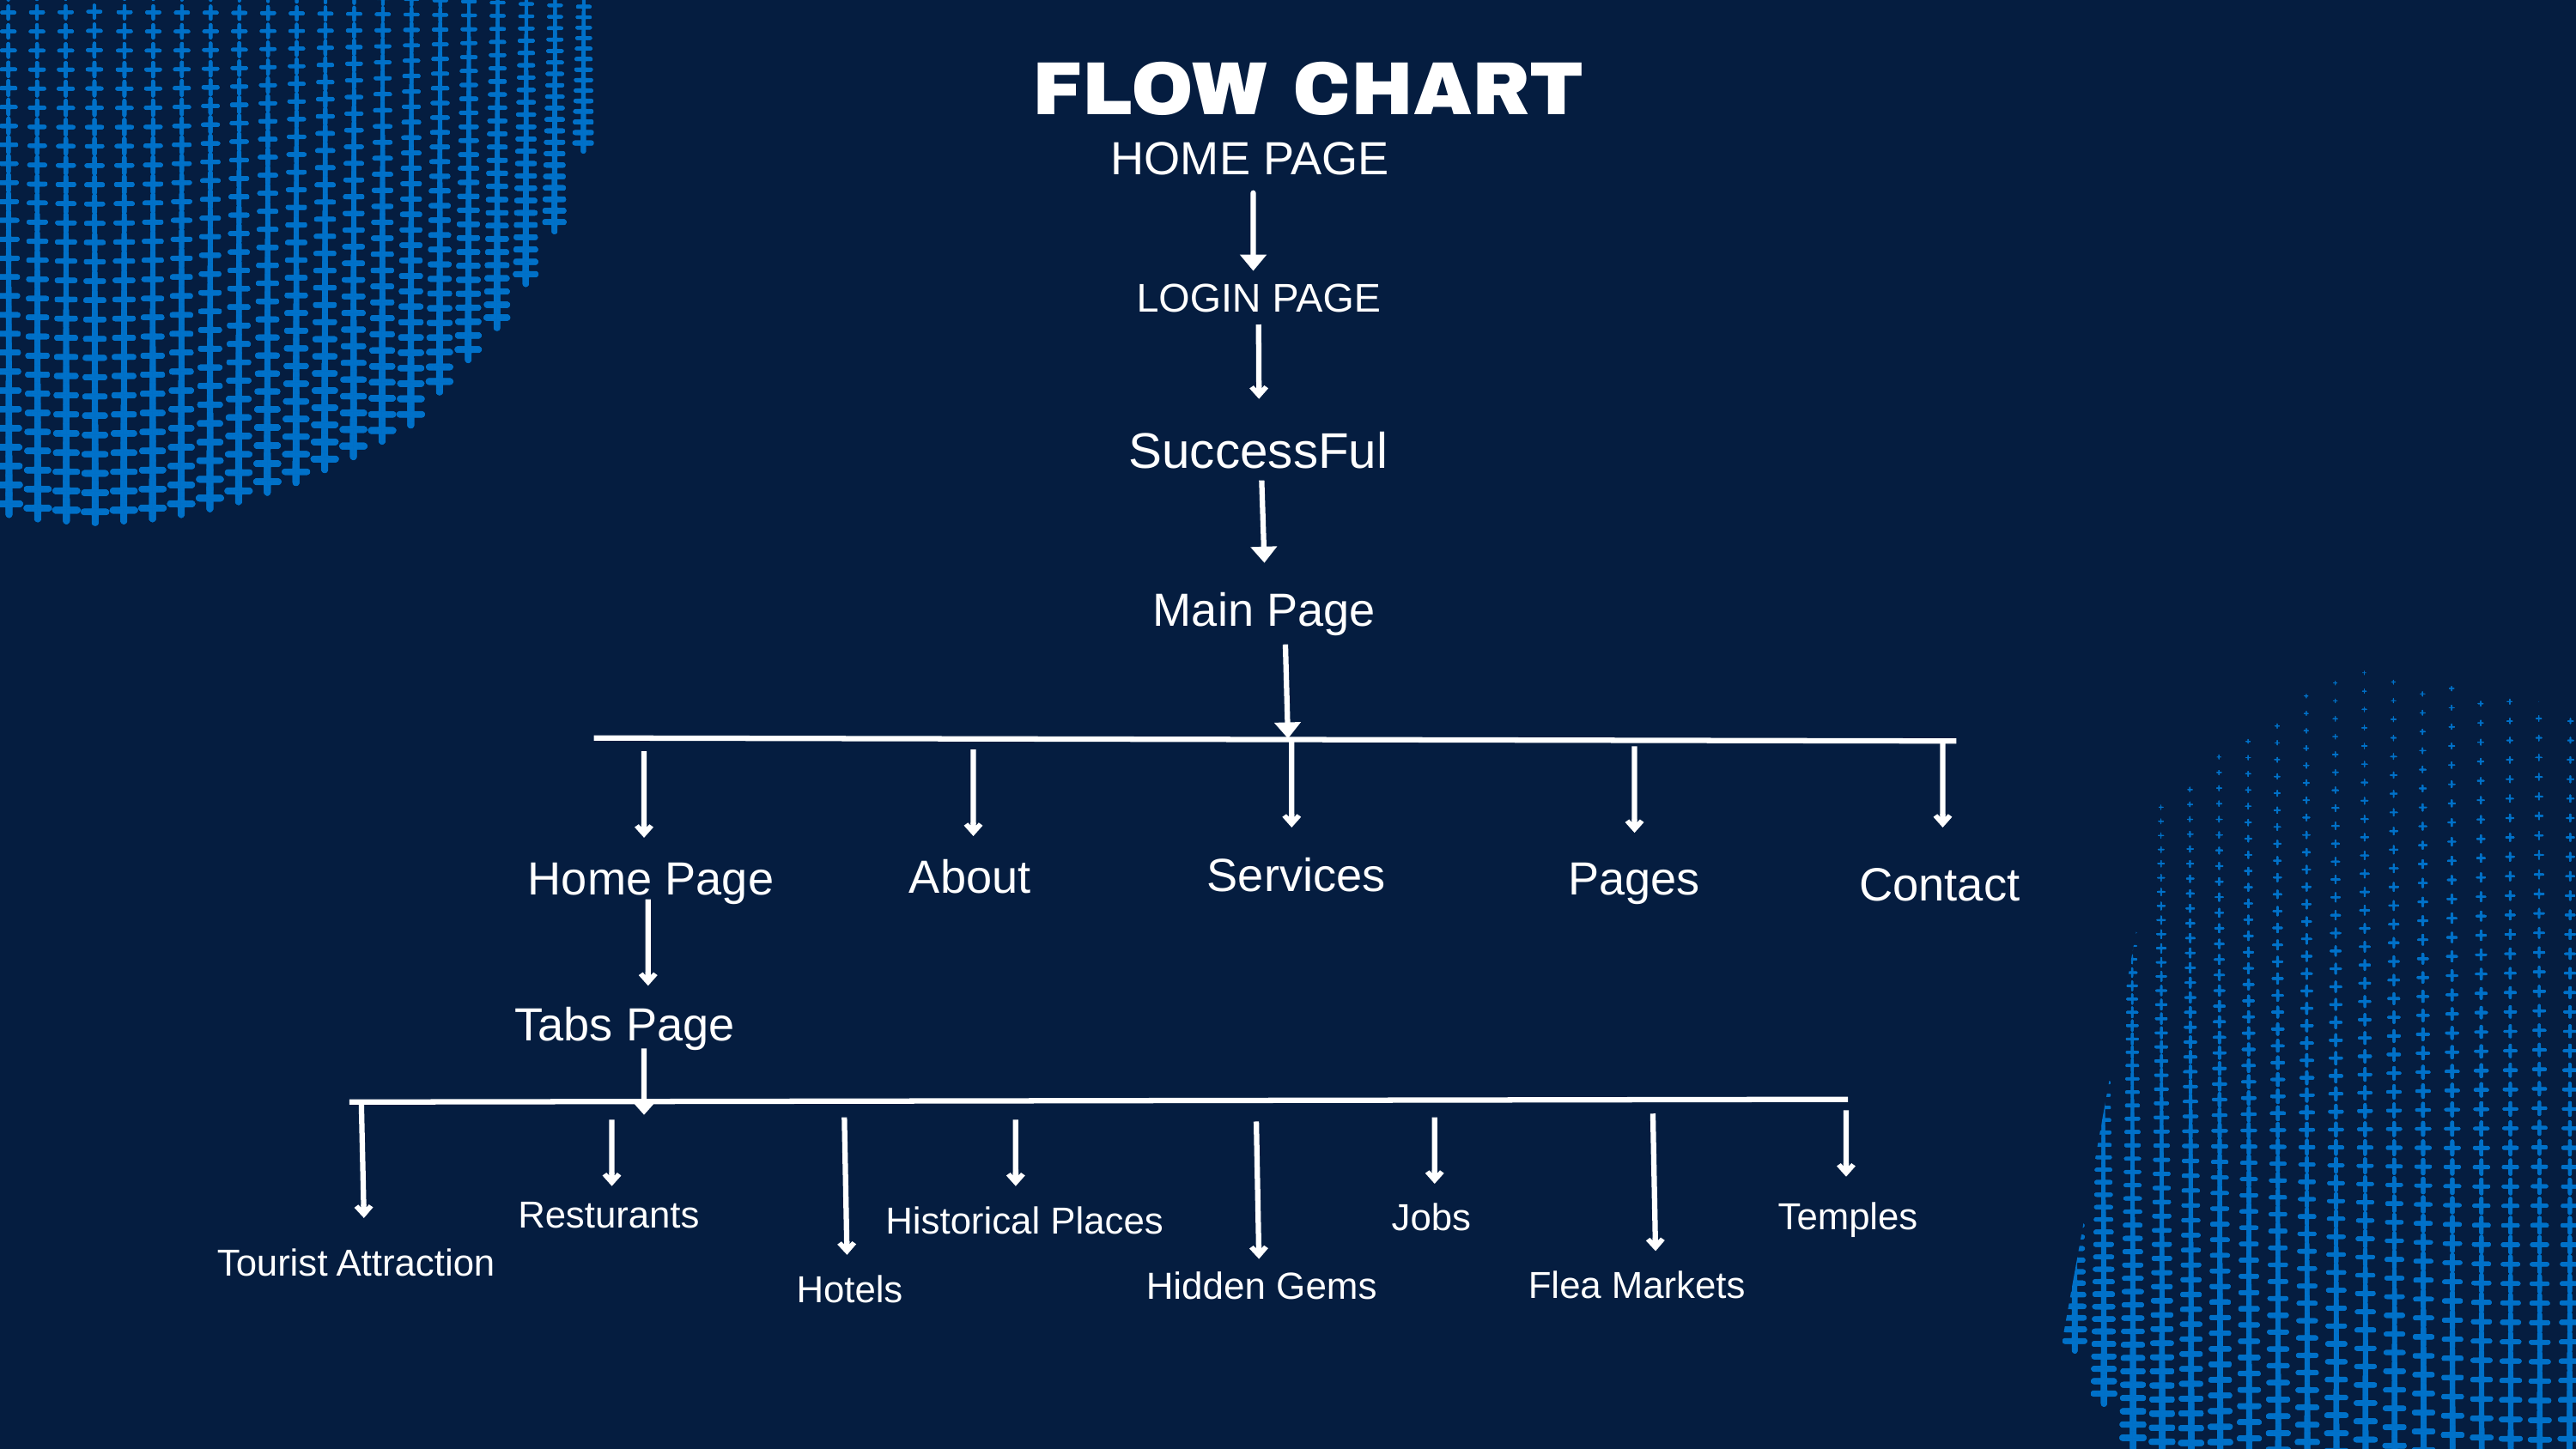

FLOW CHART
HOME PAGE

LOGIN PAGE

SuccessFul

Main Page

Services
About
Pages
Home Page
Contact

Tabs Page

Resturants
Temples
Jobs
Historical Places
Tourist Attraction
Hidden Gems
Flea Markets
Hotels